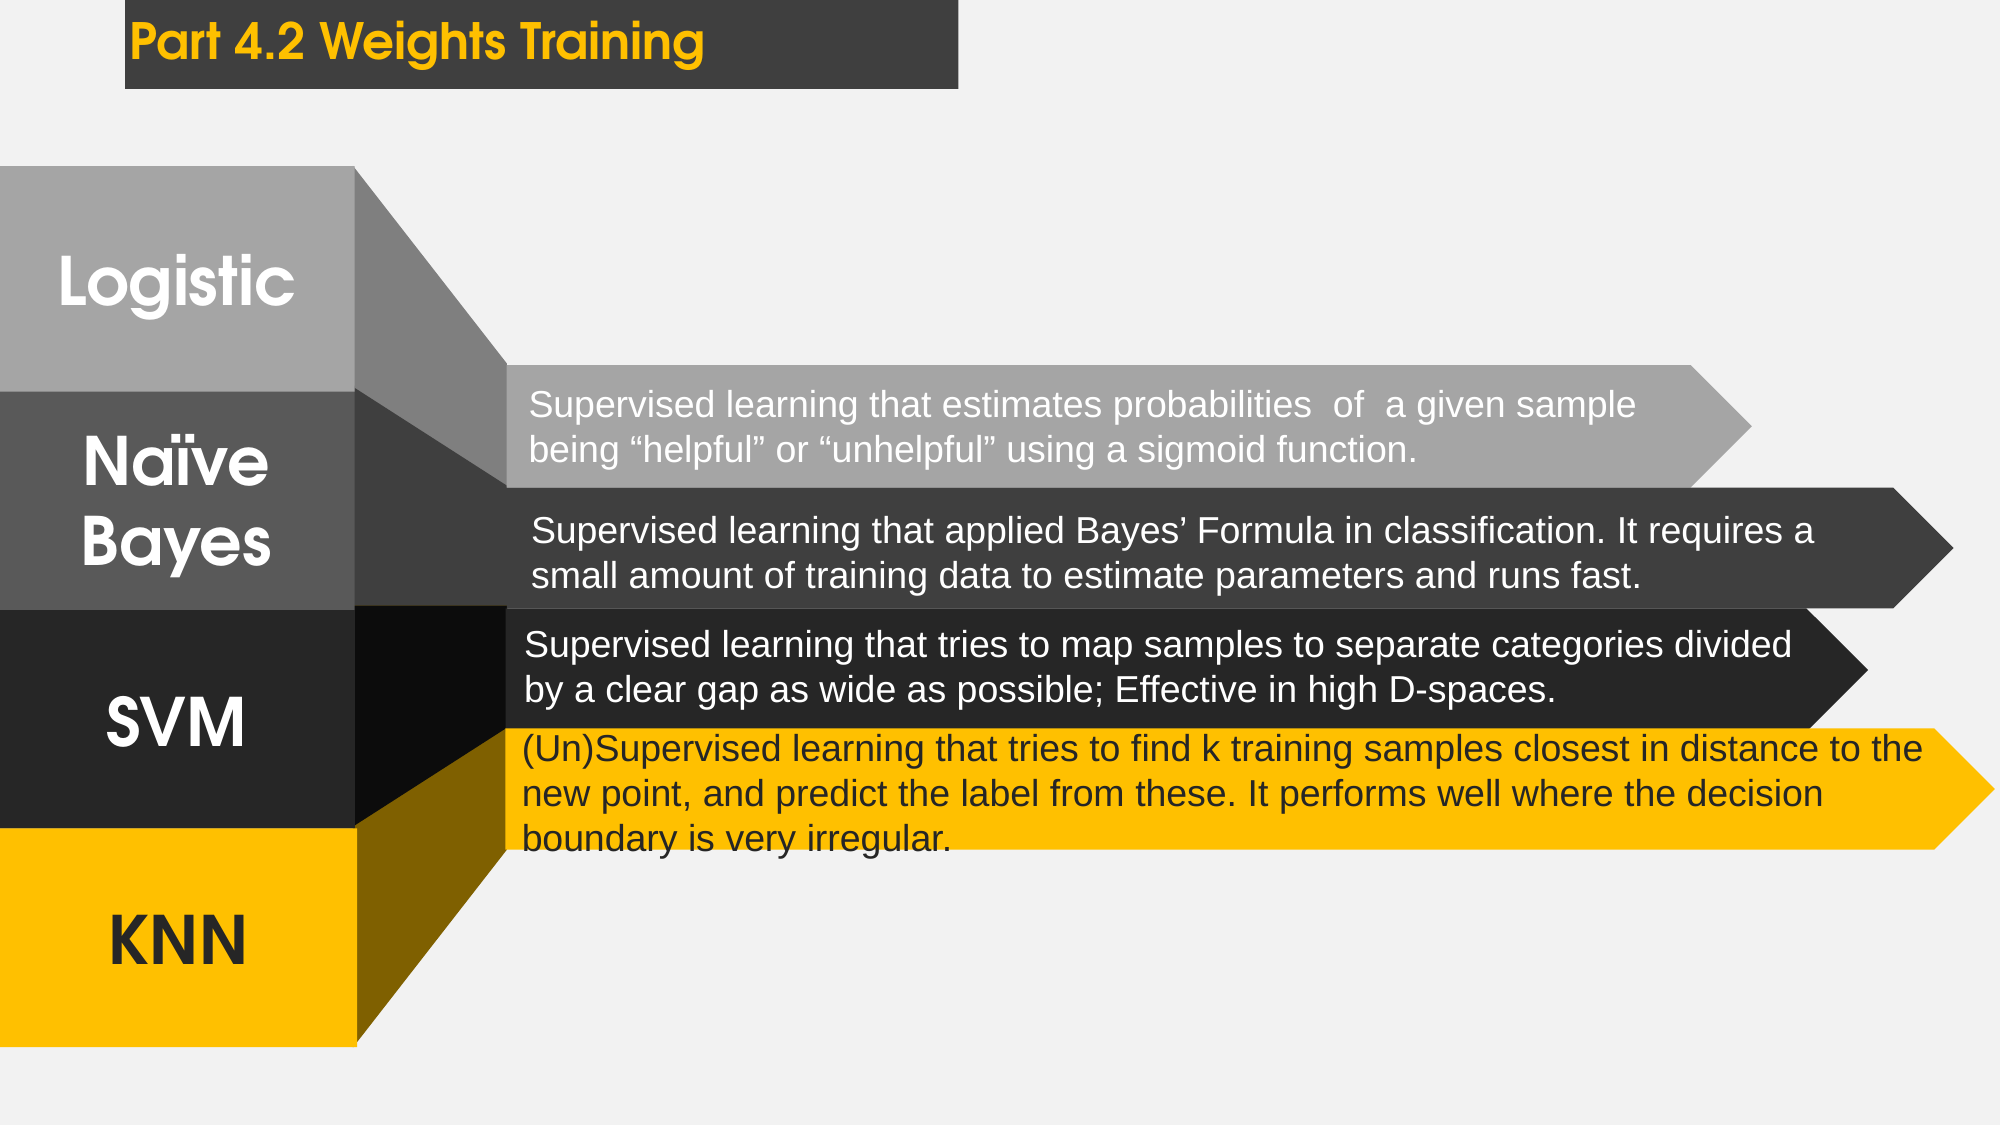

Part 4.2 Weights Training

Logistic

Supervised learning that estimates probabilities  of  a given sample being “helpful” or “unhelpful” using a sigmoid function.
Naïve Bayes

Supervised learning that applied Bayes’ Formula in classification. It requires a small amount of training data to estimate parameters and runs fast.

Supervised learning that tries to map samples to separate categories divided by a clear gap as wide as possible; Effective in high D-spaces.
SVM
(Un)Supervised learning that tries to find k training samples closest in distance to the new point, and predict the label from these. It performs well where the decision boundary is very irregular.

KNN